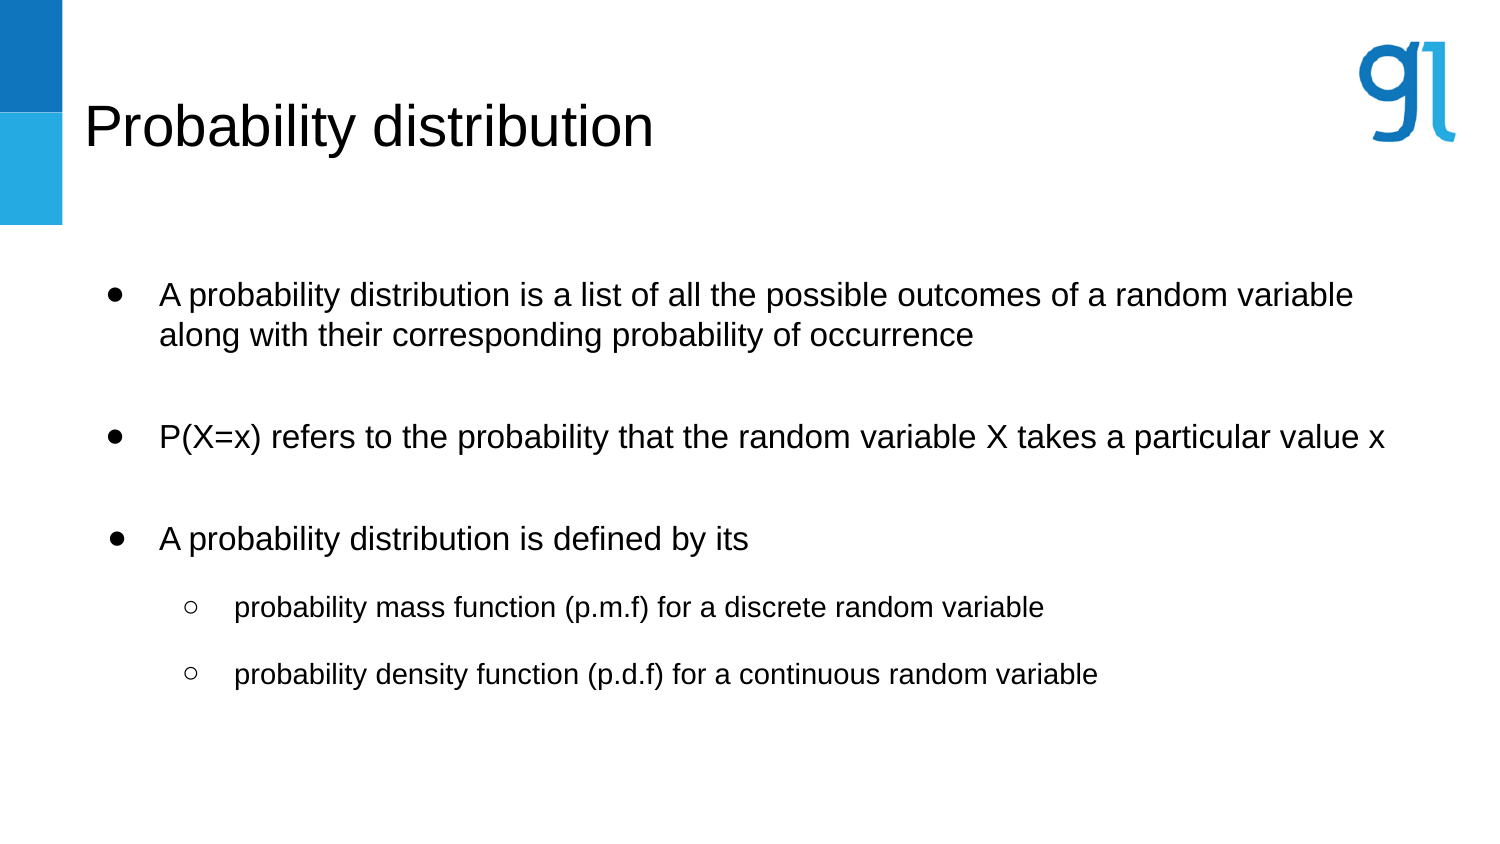

# Probability distribution
A probability distribution is a list of all the possible outcomes of a random variable along with their corresponding probability of occurrence
P(X=x) refers to the probability that the random variable X takes a particular value x
A probability distribution is defined by its
probability mass function (p.m.f) for a discrete random variable
probability density function (p.d.f) for a continuous random variable